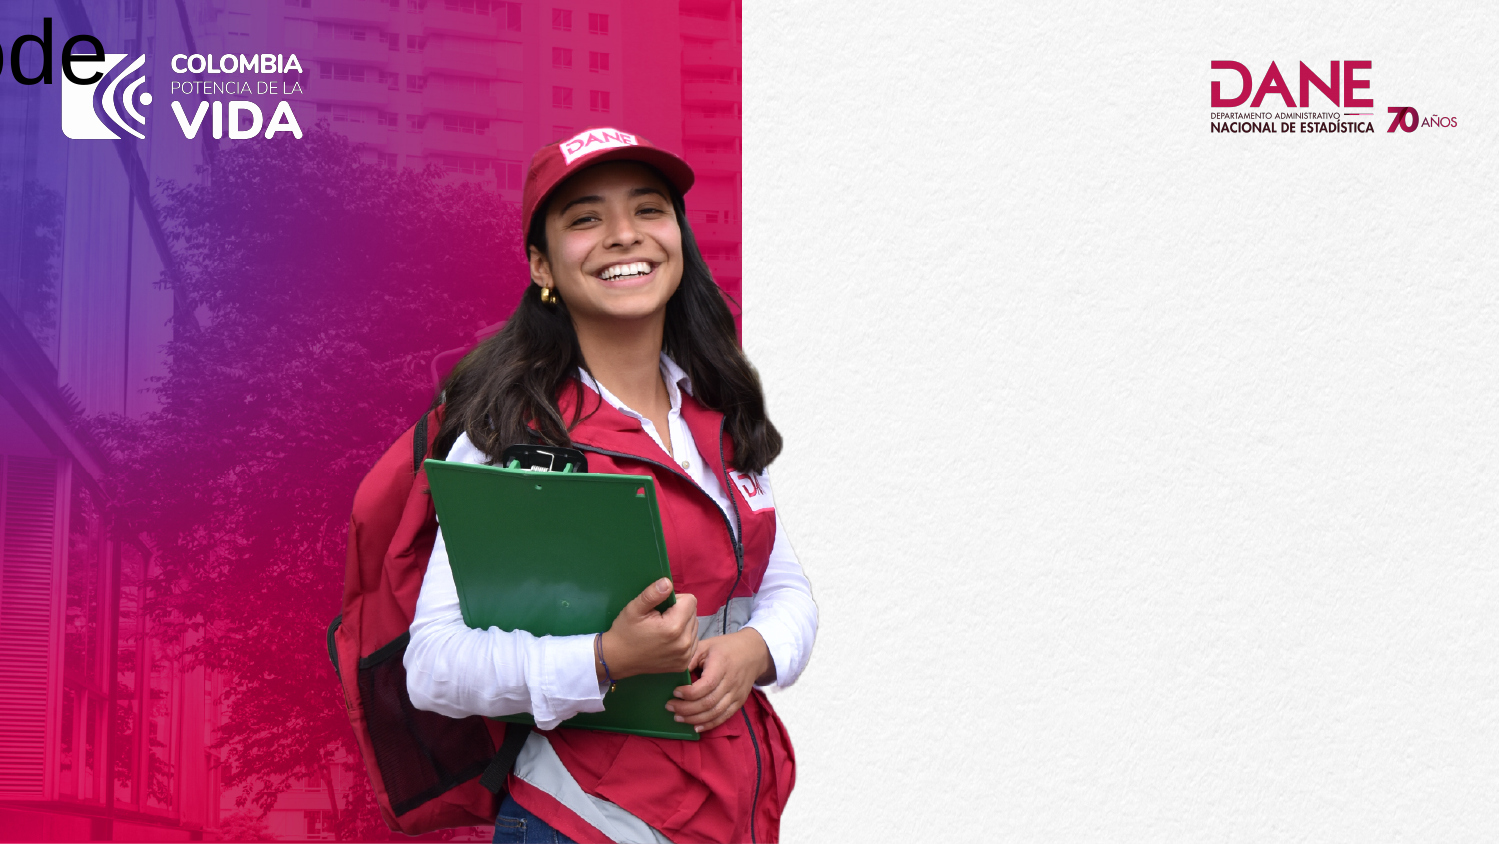

# Code
When you click the Render button a presentation will be generated that includes both content and the output of embedded code. You can embed code like this:
1 + 1
[1] 2